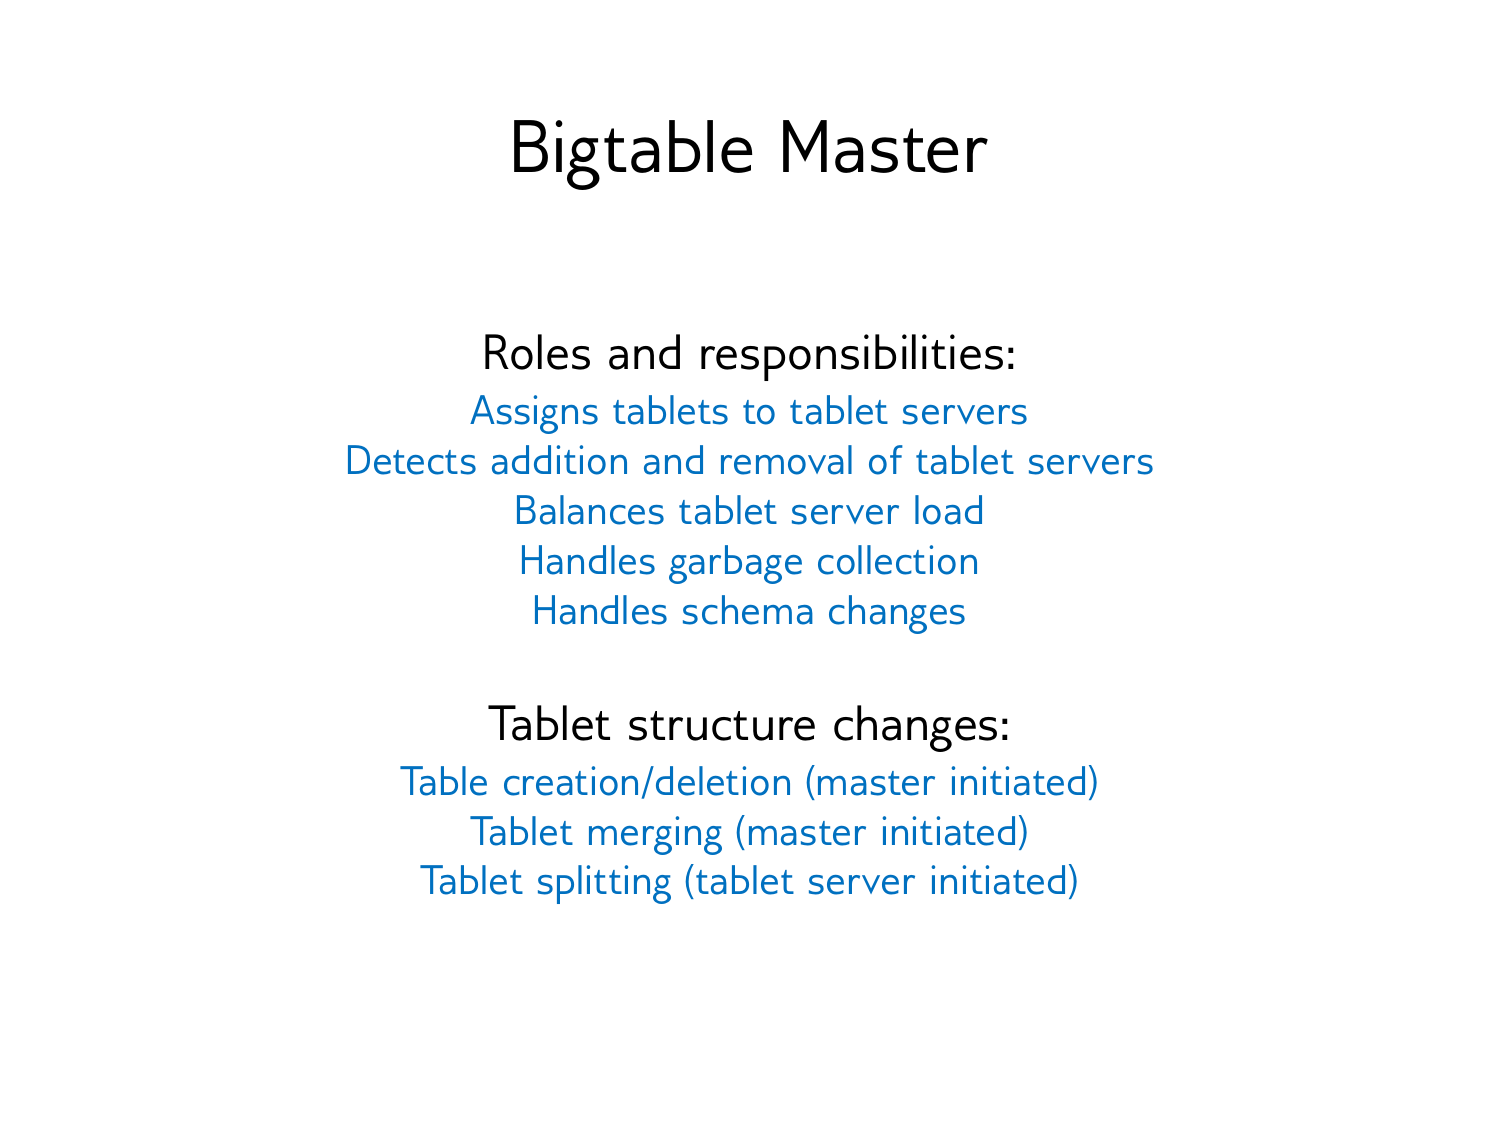

Bigtable Master
Roles and responsibilities:
Assigns tablets to tablet servers
Detects addition and removal of tablet servers
Balances tablet server load
Handles garbage collection
Handles schema changes
Tablet structure changes:
Table creation/deletion (master initiated)
Tablet merging (master initiated)
Tablet splitting (tablet server initiated)